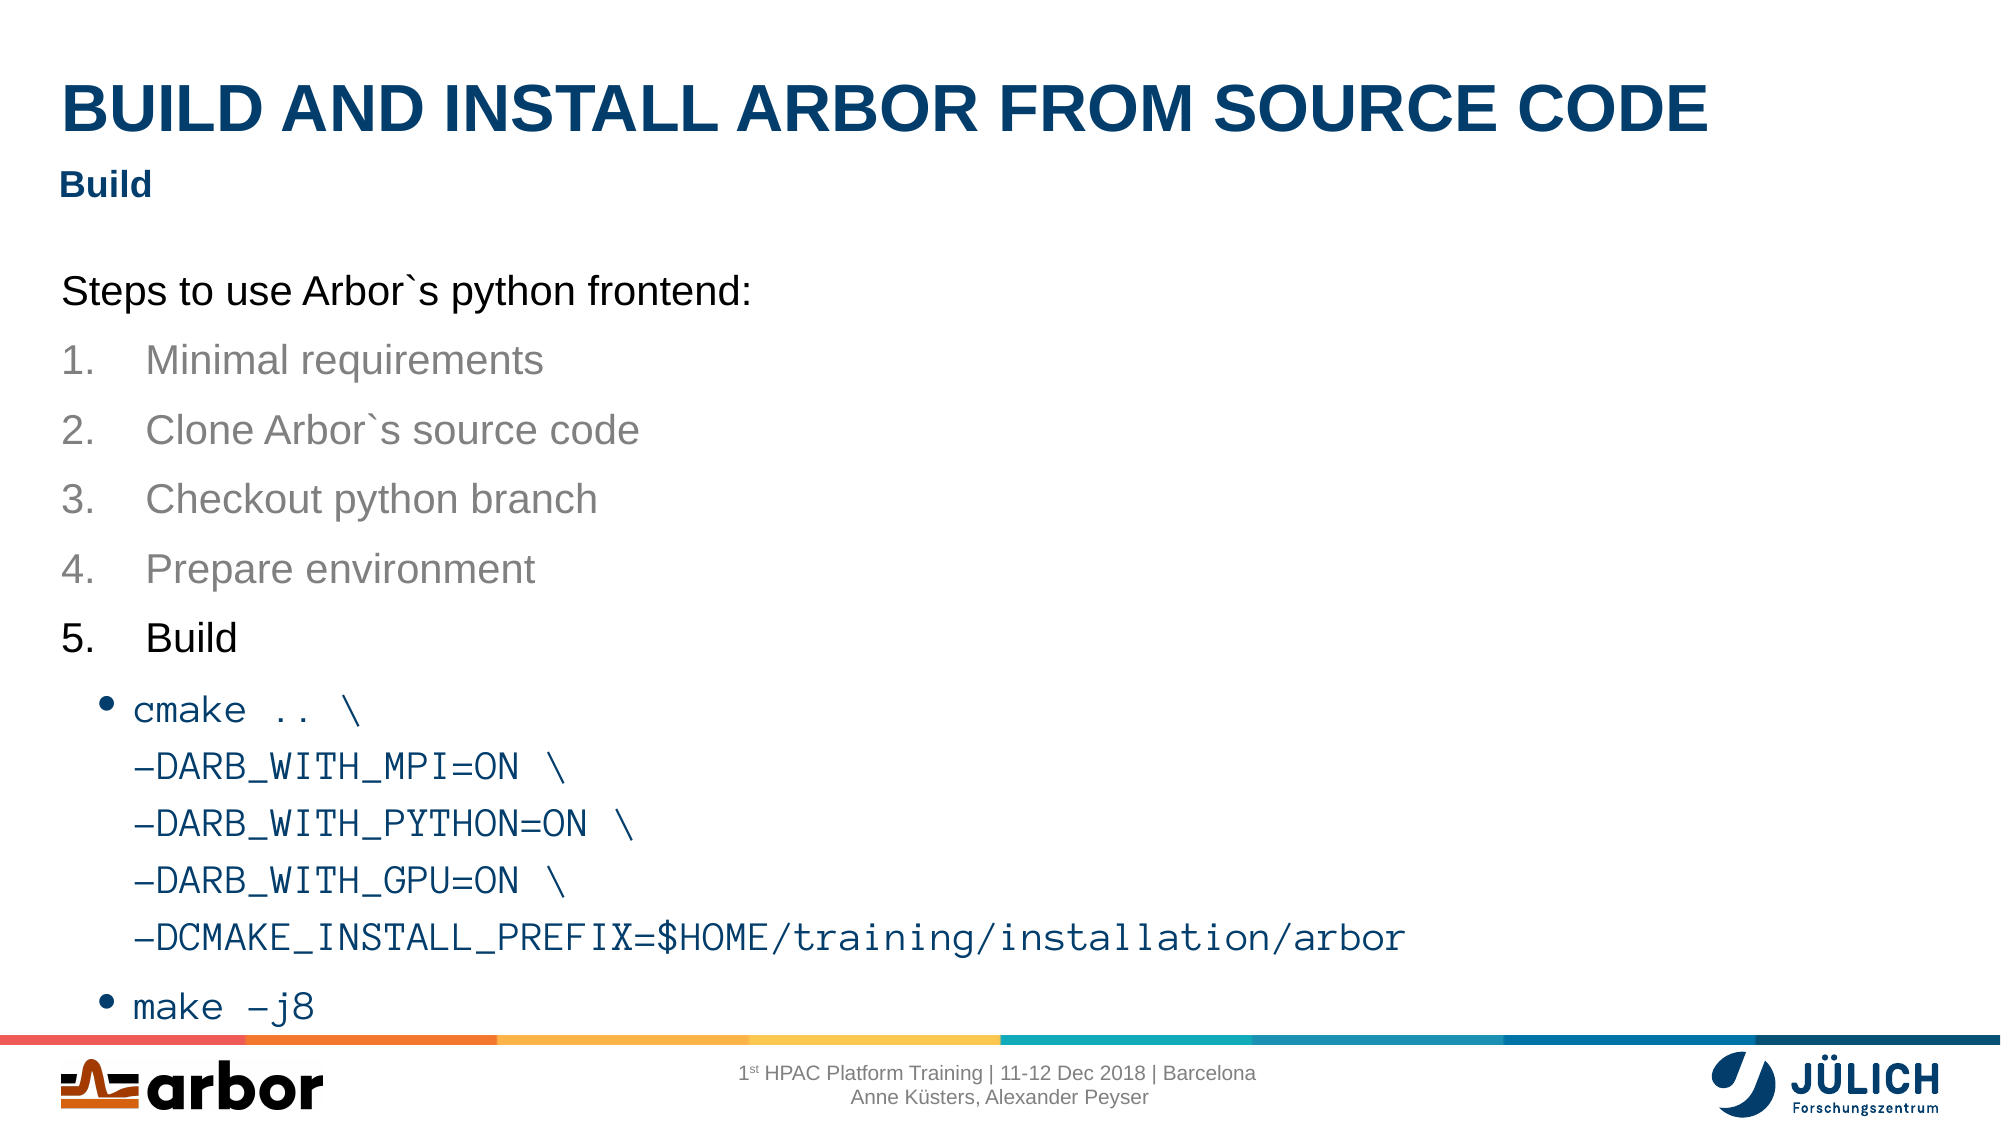

# Build and Install Arbor from source code
Build
Steps to use Arbor`s python frontend:
Minimal requirements
Clone Arbor`s source code
Checkout python branch
Prepare environment
Build
cmake .. \
-DARB_WITH_MPI=ON \
-DARB_WITH_PYTHON=ON \
-DARB_WITH_GPU=ON \
-DCMAKE_INSTALL_PREFIX=$HOME/training/installation/arbor
make -j8